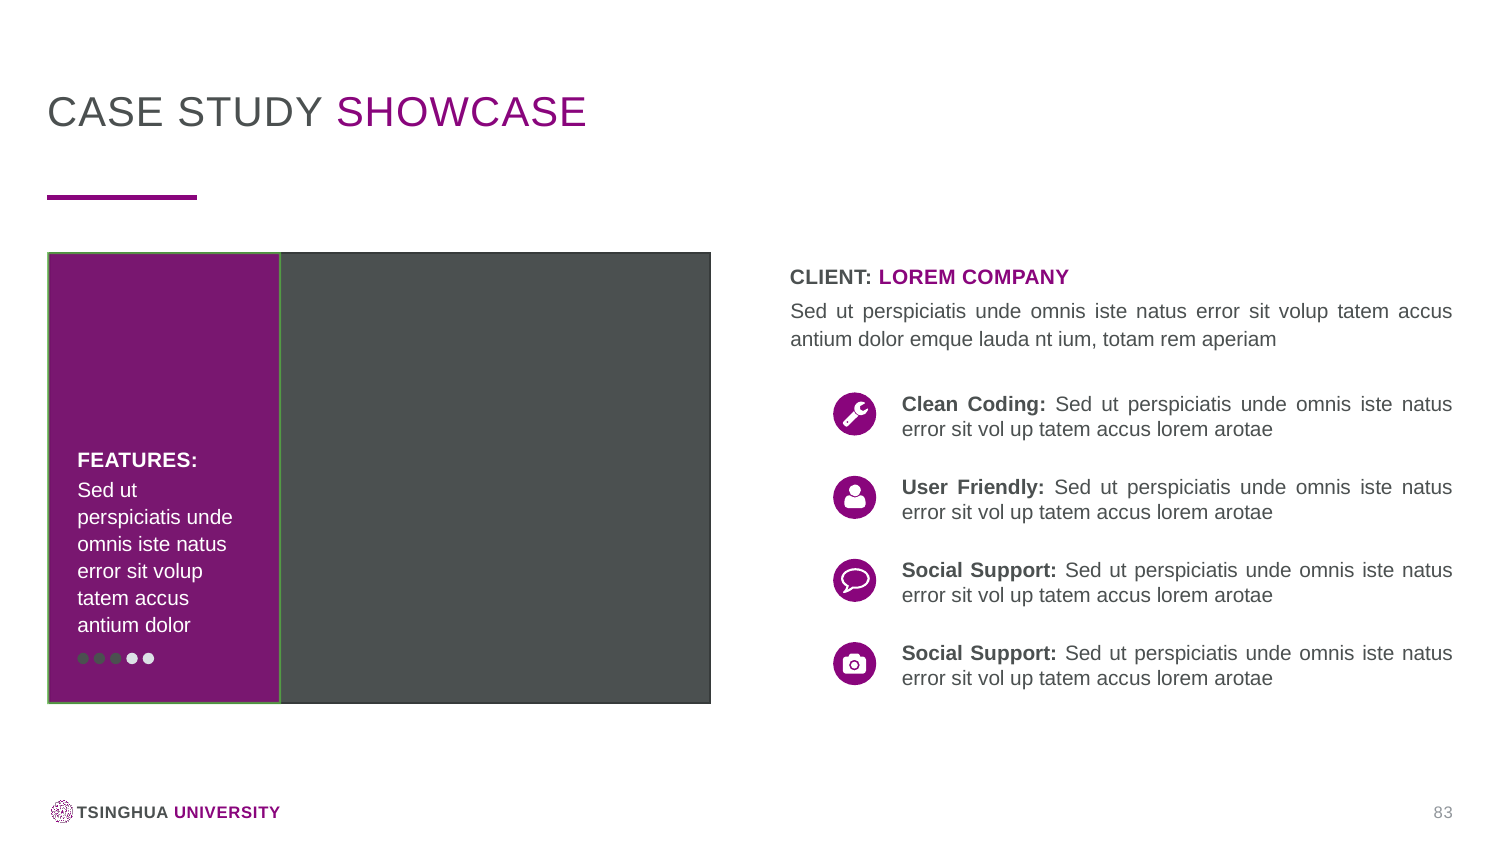

Case study showcase

Client: Lorem Company
Sed ut perspiciatis unde omnis iste natus error sit volup tatem accus antium dolor emque lauda nt ium, totam rem aperiam
Clean Coding: Sed ut perspiciatis unde omnis iste natus error sit vol up tatem accus lorem arotae

FEATURES:
User Friendly: Sed ut perspiciatis unde omnis iste natus error sit vol up tatem accus lorem arotae
Sed ut perspiciatis unde omnis iste natus error sit volup tatem accus antium dolor

Social Support: Sed ut perspiciatis unde omnis iste natus error sit vol up tatem accus lorem arotae

Social Support: Sed ut perspiciatis unde omnis iste natus error sit vol up tatem accus lorem arotae